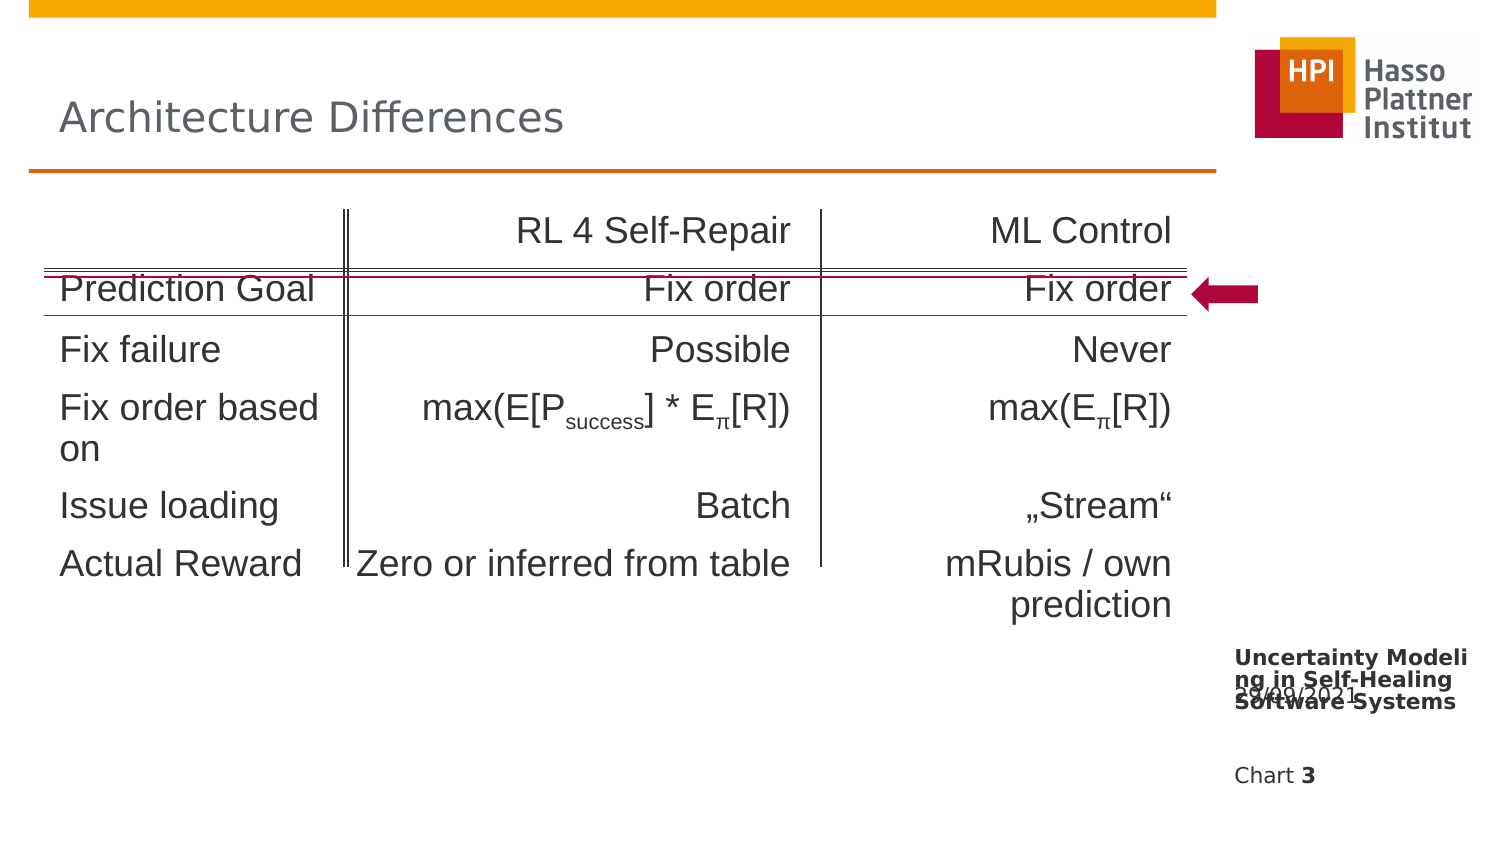

# Architecture Differences
|  | RL 4 Self-Repair | ML Control |
| --- | --- | --- |
| Prediction Goal | Fix order | Fix order |
| Fix failure | Possible | Never |
| Fix order based on | max(E[Psuccess] \* Eπ[R]) | max(Eπ[R]) |
| Issue loading | Batch | „Stream“ |
| Actual Reward | Zero or inferred from table | mRubis / own prediction |

Uncertainty Modeling in Self-Healing Software Systems
29/09/2021
Chart 3